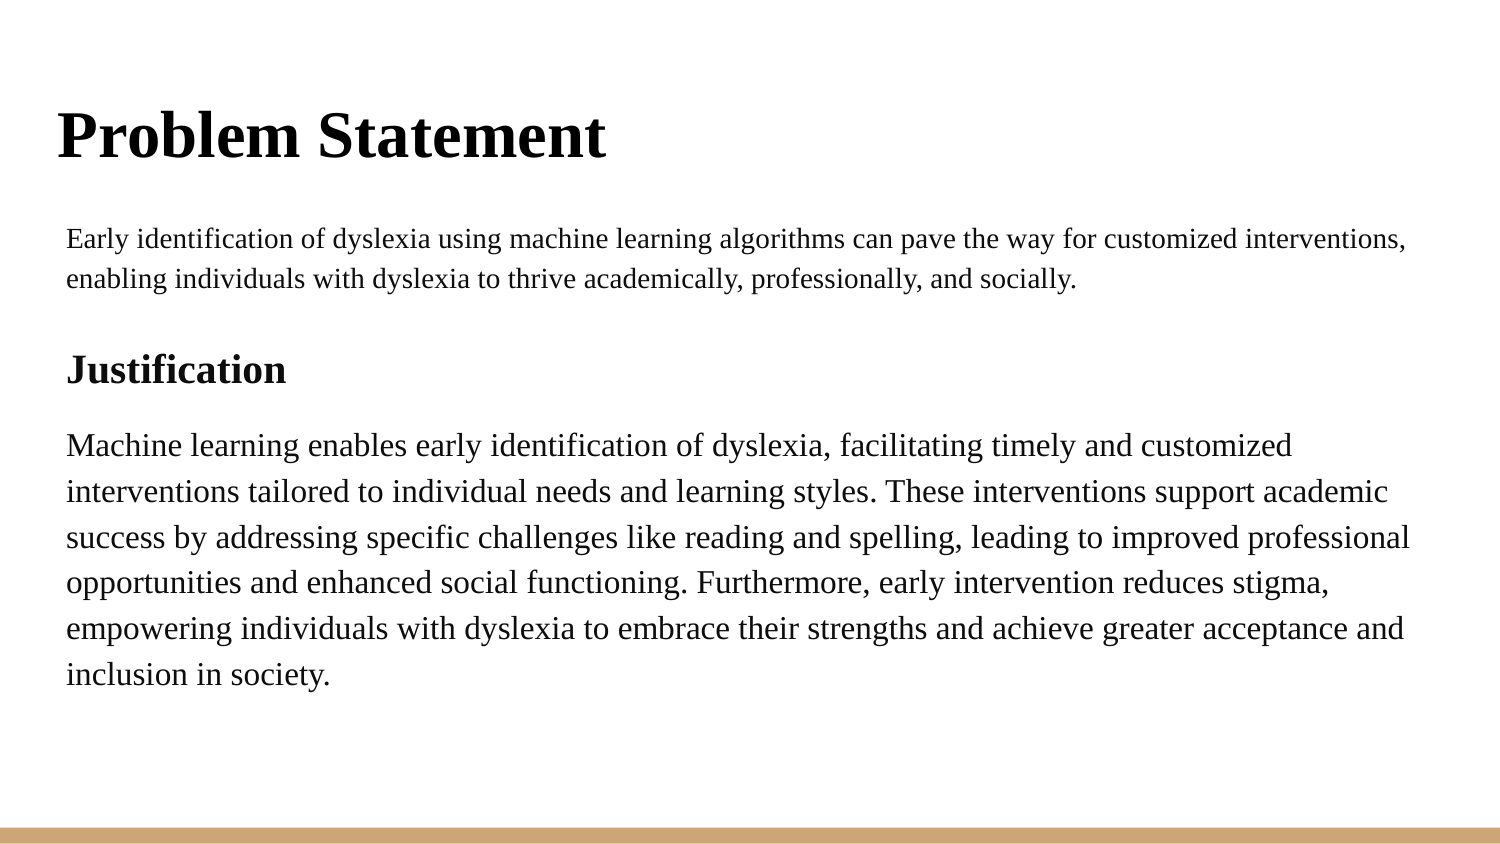

# Problem Statement
Early identification of dyslexia using machine learning algorithms can pave the way for customized interventions, enabling individuals with dyslexia to thrive academically, professionally, and socially.

Justification
Machine learning enables early identification of dyslexia, facilitating timely and customized interventions tailored to individual needs and learning styles. These interventions support academic success by addressing specific challenges like reading and spelling, leading to improved professional opportunities and enhanced social functioning. Furthermore, early intervention reduces stigma, empowering individuals with dyslexia to embrace their strengths and achieve greater acceptance and inclusion in society.